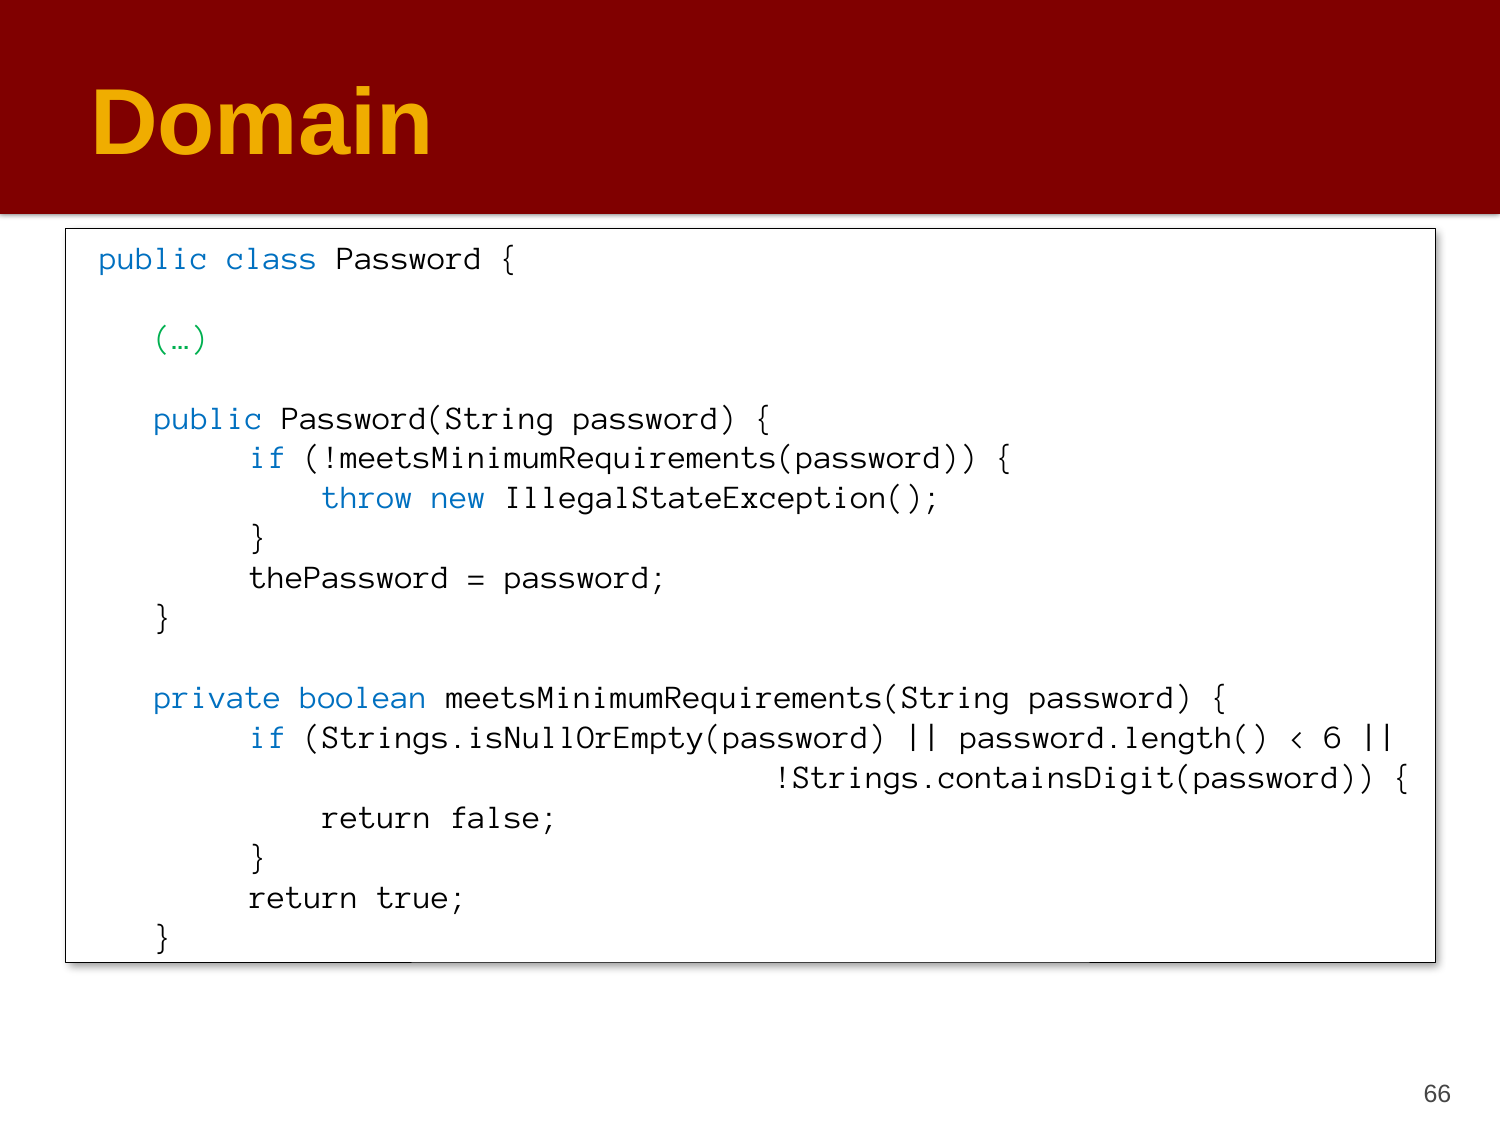

# Domain
public class Password {

   (…)

   public Password(String password) {
	if (!meetsMinimumRequirements(password)) {
	    throw new IllegalStateException();
	}
	thePassword = password;
   }

   private boolean meetsMinimumRequirements(String password) {
	if (Strings.isNullOrEmpty(password) || password.length() < 6 ||
                                     !Strings.containsDigit(password)) {
	    return false;
	}
	return true;
   }
66